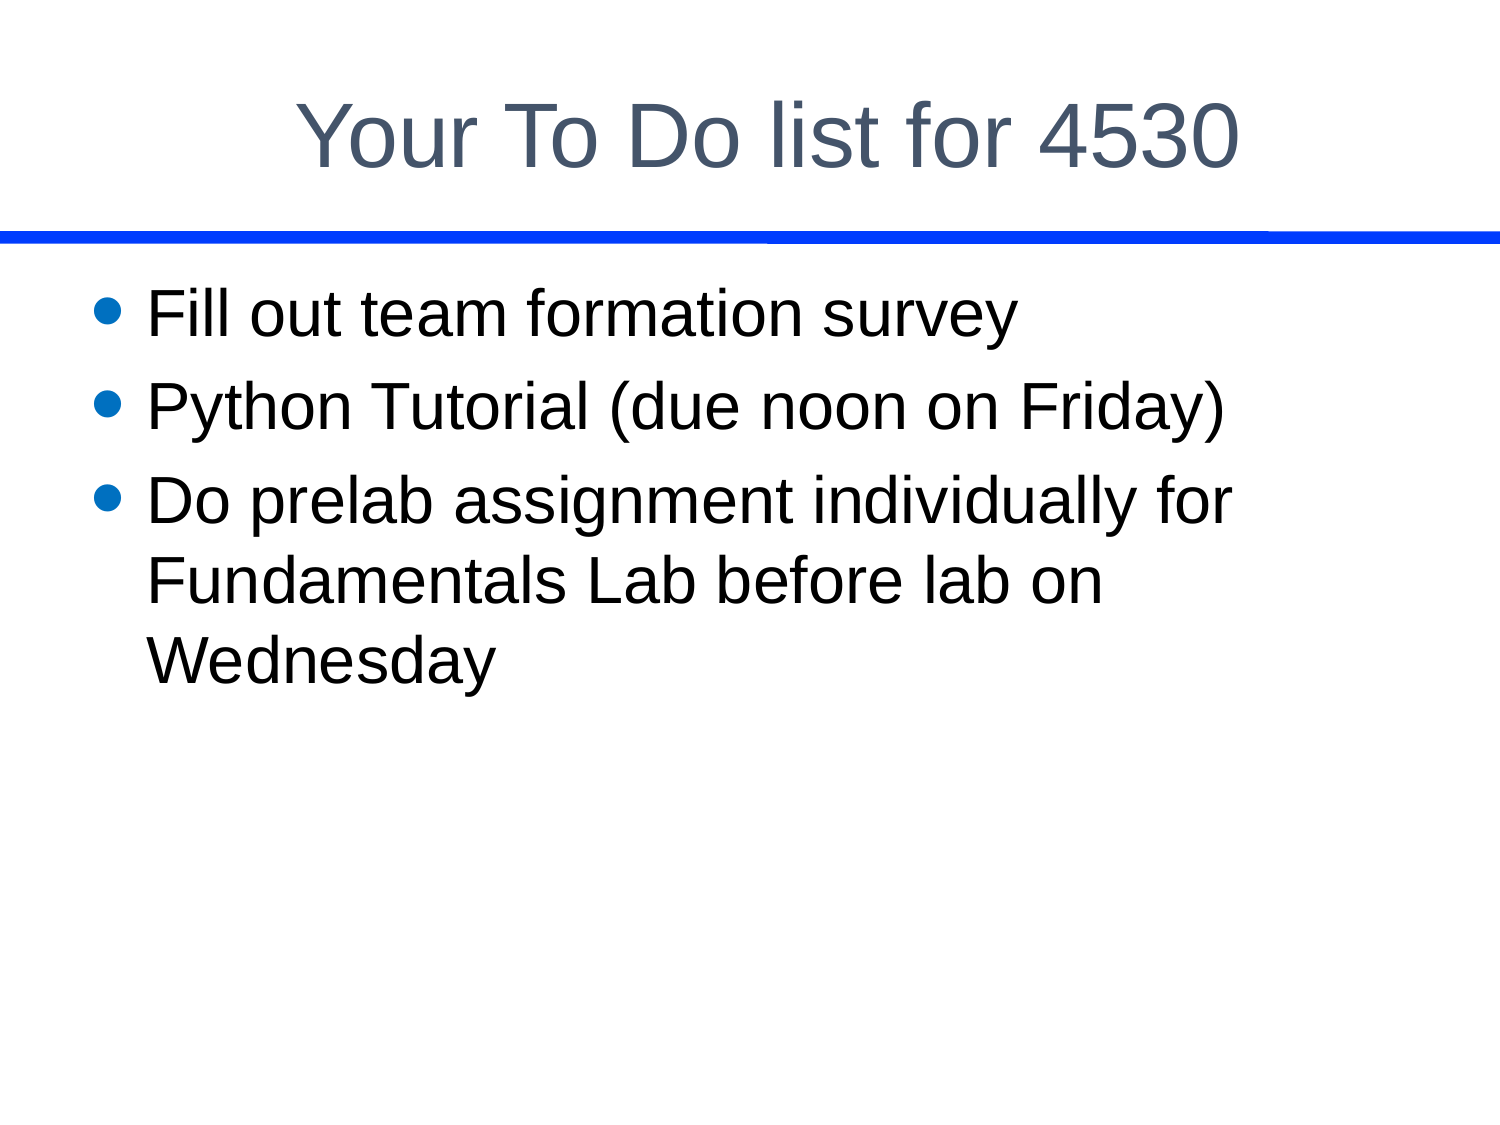

# Your To Do list for 4530
Fill out team formation survey
Python Tutorial (due noon on Friday)
Do prelab assignment individually for Fundamentals Lab before lab on Wednesday